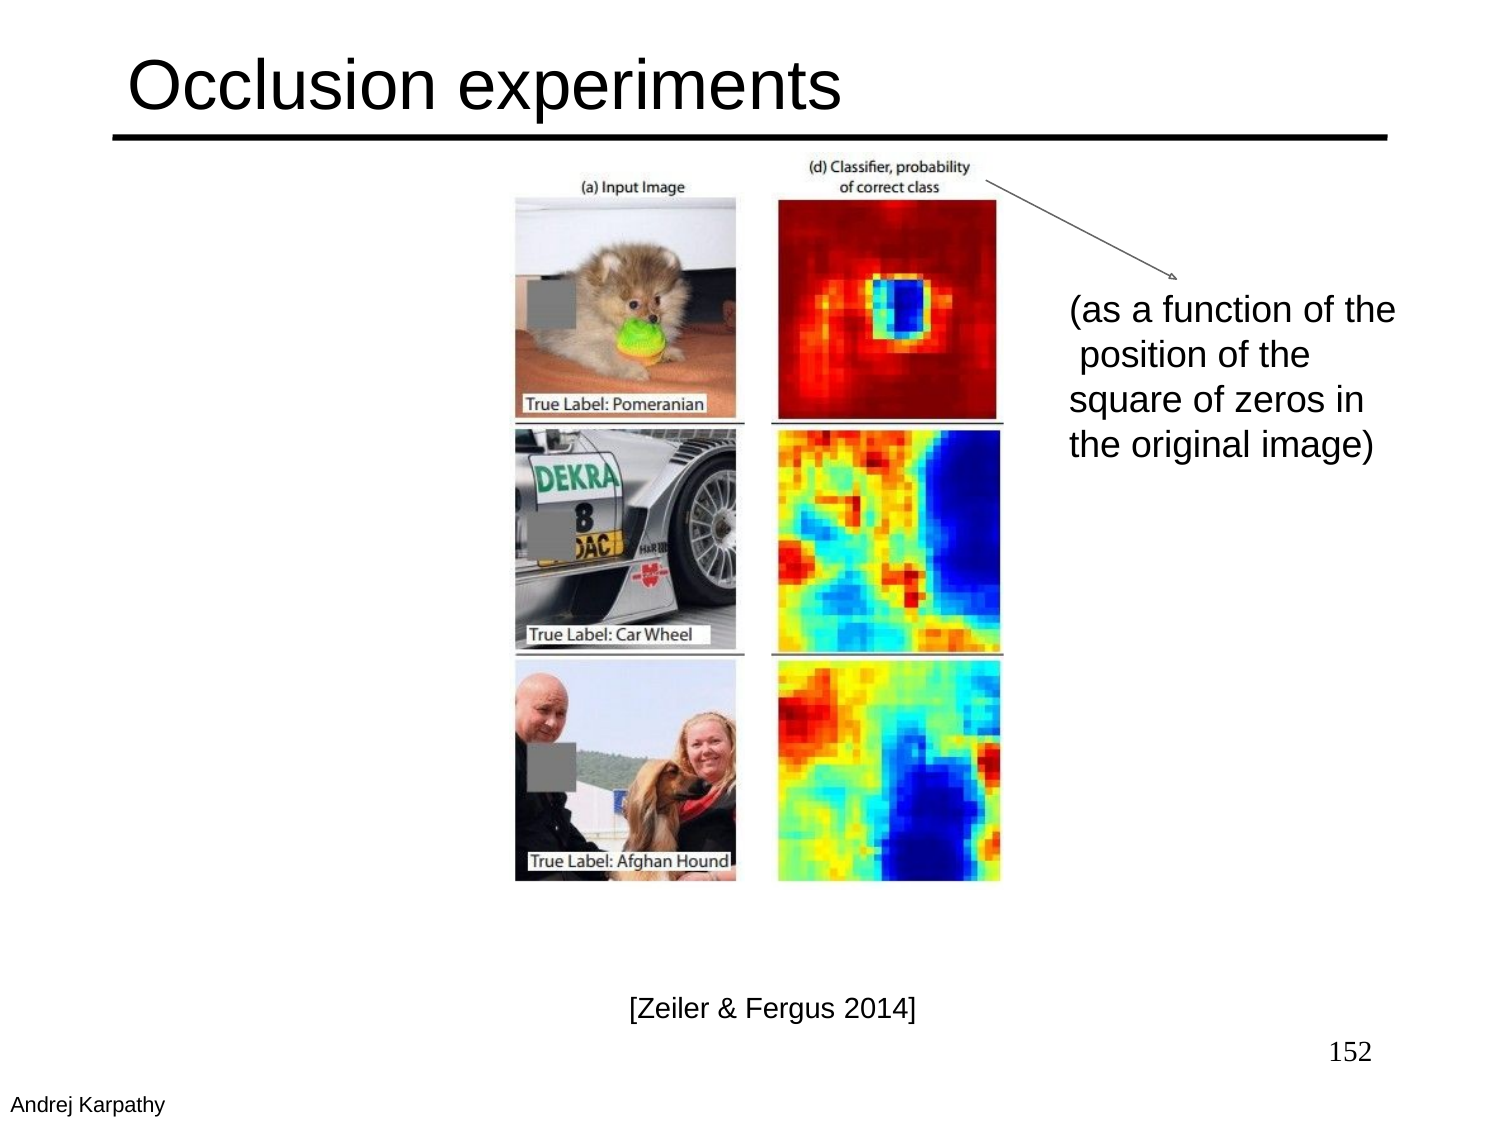

# Occlusion experiments

(as a function of the  position of the  square of zeros in  the original image)
[Zeiler & Fergus 2014]
152
Andrej Karpathy